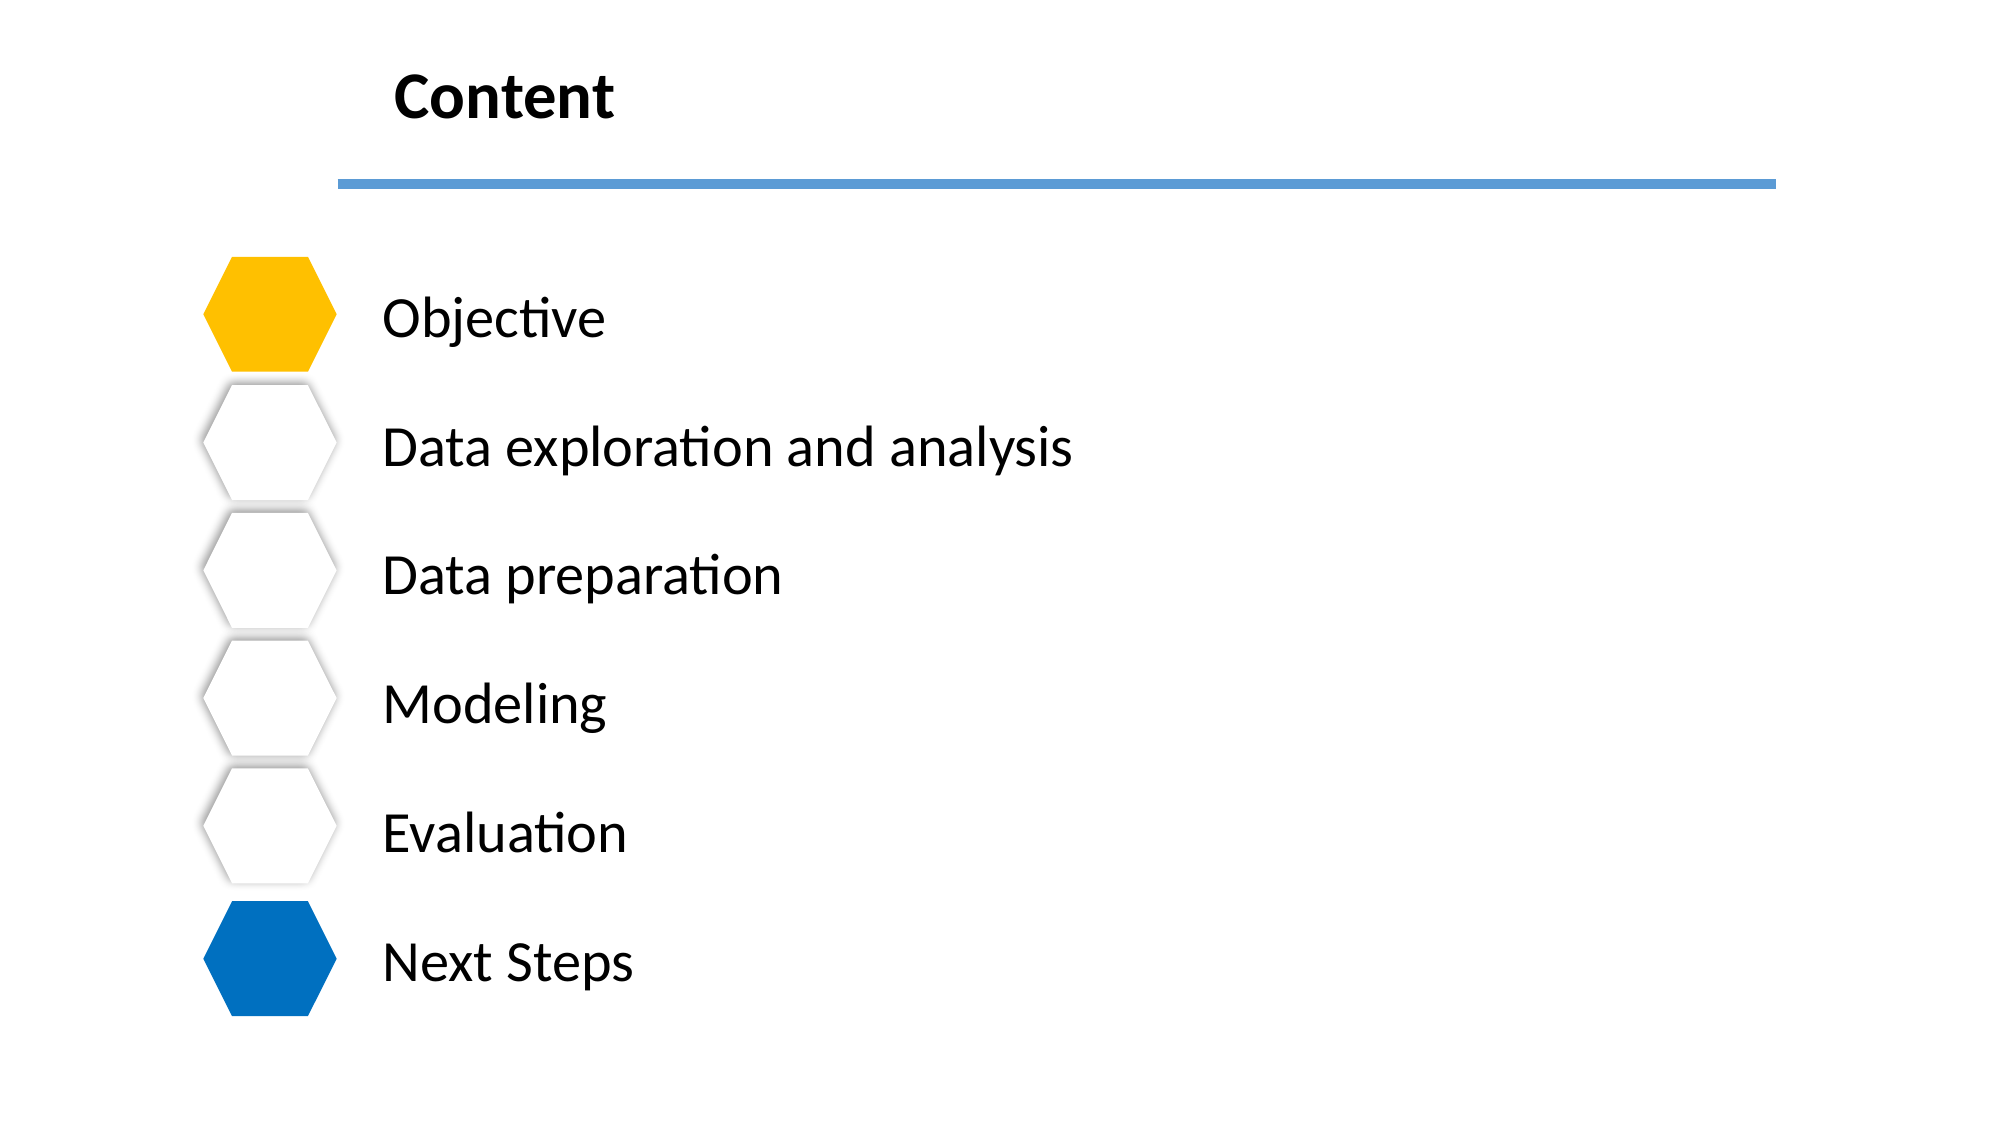

Content

Objective

Data exploration and analysis

Data preparation

Modeling

Evaluation

Next Steps